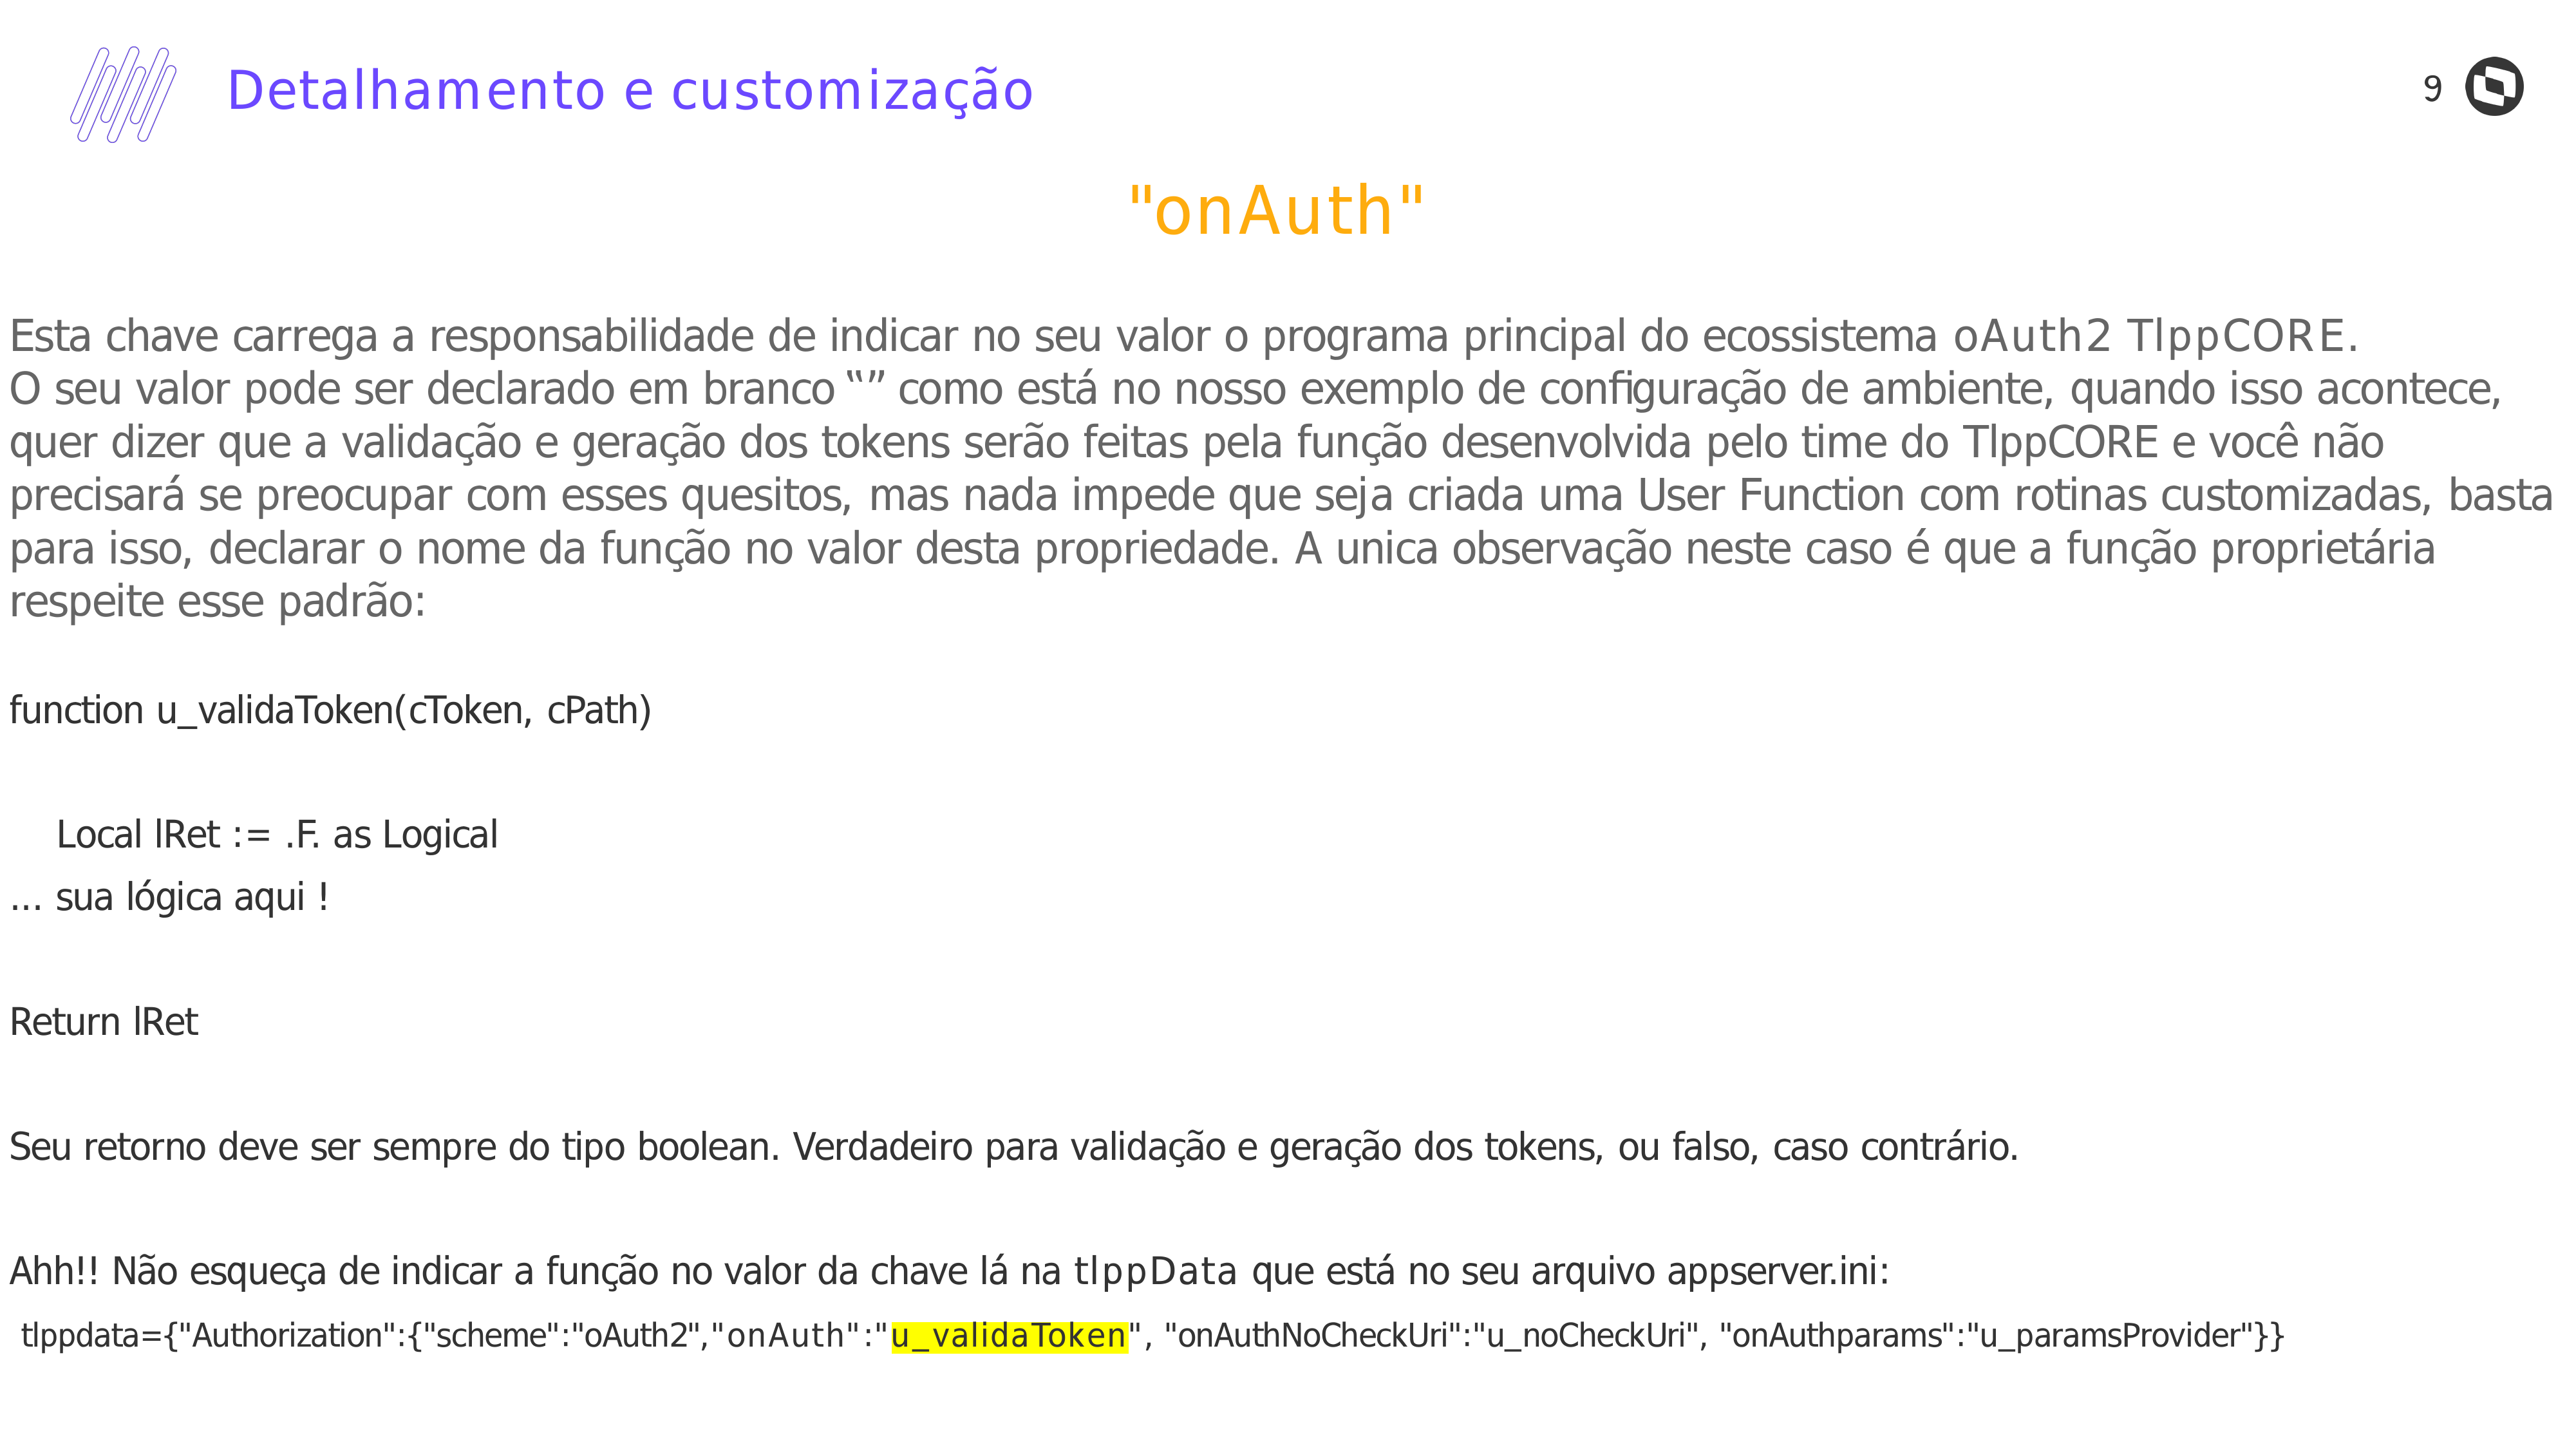

9
Detalhamento e customização
"onAuth"
Esta chave carrega a responsabilidade de indicar no seu valor o programa principal do ecossistema oAuth2 TlppCORE.
O seu valor pode ser declarado em branco “” como está no nosso exemplo de configuração de ambiente, quando isso acontece, quer dizer que a validação e geração dos tokens serão feitas pela função desenvolvida pelo time do TlppCORE e você não precisará se preocupar com esses quesitos, mas nada impede que seja criada uma User Function com rotinas customizadas, basta para isso, declarar o nome da função no valor desta propriedade. A unica observação neste caso é que a função proprietária respeite esse padrão:
function u_validaToken(cToken, cPath)

    Local lRet := .F. as Logical
... sua lógica aqui !

Return lRet
Seu retorno deve ser sempre do tipo boolean. Verdadeiro para validação e geração dos tokens, ou falso, caso contrário.
Ahh!! Não esqueça de indicar a função no valor da chave lá na tlppData que está no seu arquivo appserver.ini:
 tlppdata={"Authorization":{"scheme":"oAuth2","onAuth":"u_validaToken", "onAuthNoCheckUri":"u_noCheckUri", "onAuthparams":"u_paramsProvider"}}